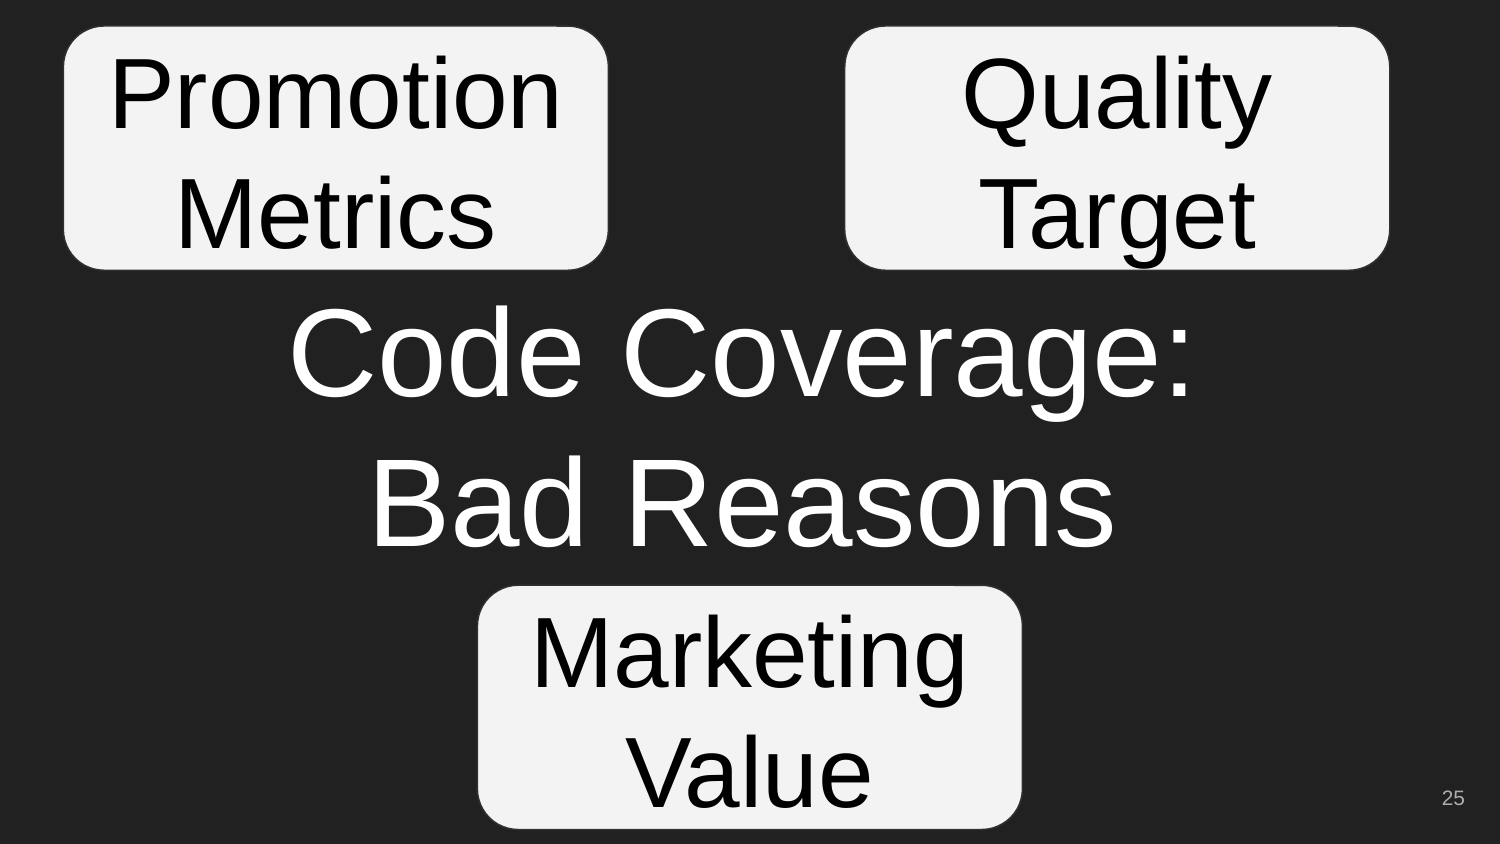

Promotion Metrics
Quality Target
# Code Coverage:
Bad Reasons
Marketing Value
25